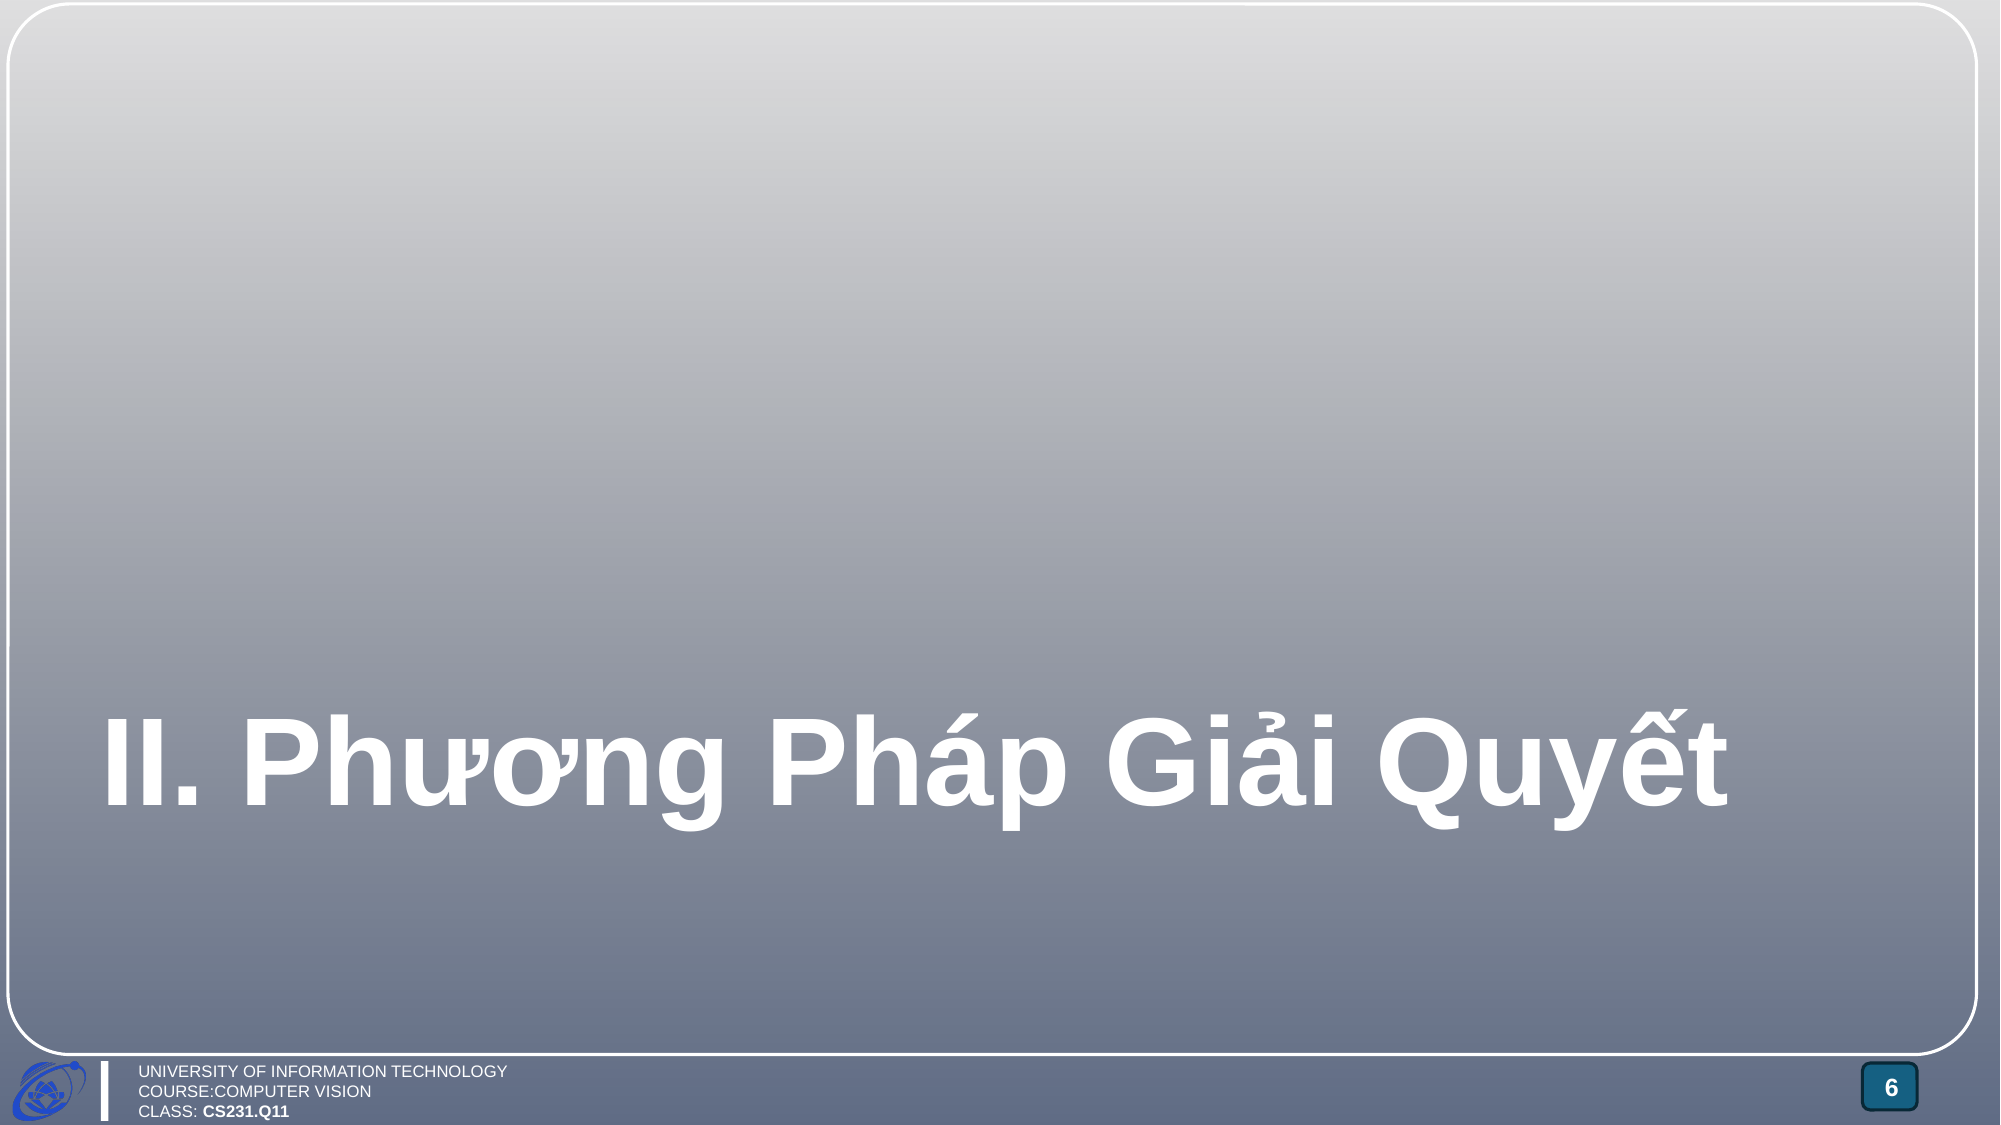

II. Phương Pháp Giải Quyết
UNIVERSITY OF INFORMATION TECHNOLOGY
COURSE:COMPUTER VISION
CLASS: CS231.Q11
6